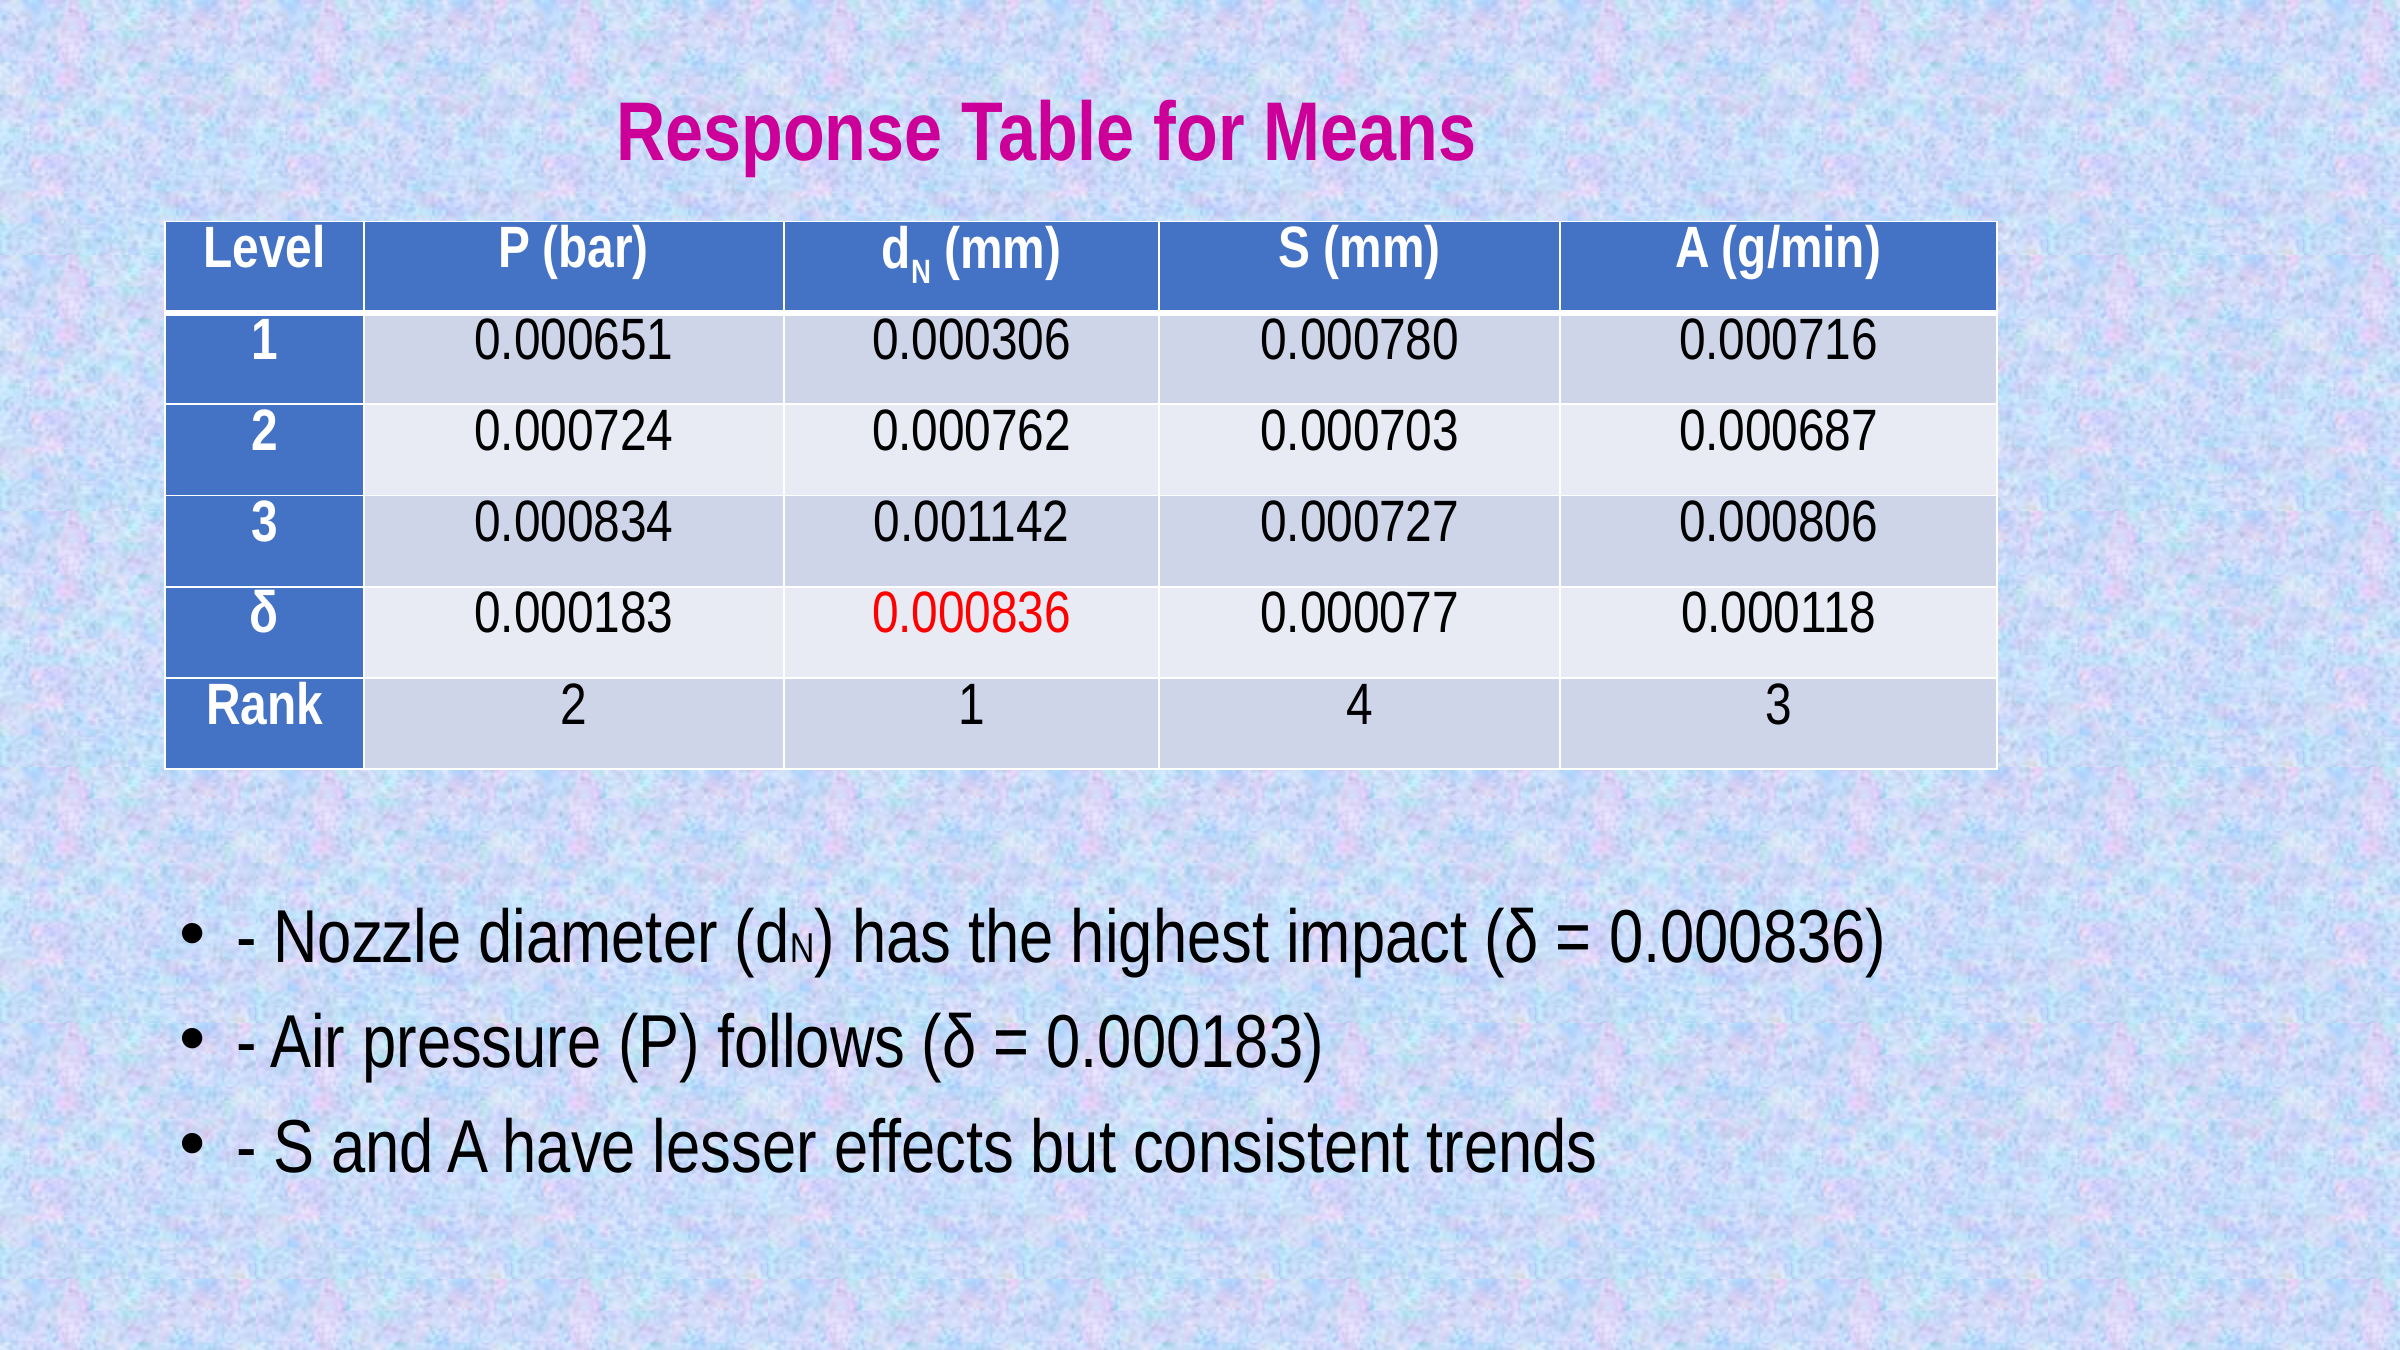

#
Response Table for Means
| Level | P (bar) | dN (mm) | S (mm) | A (g/min) |
| --- | --- | --- | --- | --- |
| 1 | 0.000651 | 0.000306 | 0.000780 | 0.000716 |
| 2 | 0.000724 | 0.000762 | 0.000703 | 0.000687 |
| 3 | 0.000834 | 0.001142 | 0.000727 | 0.000806 |
| δ | 0.000183 | 0.000836 | 0.000077 | 0.000118 |
| Rank | 2 | 1 | 4 | 3 |
- Nozzle diameter (dN) has the highest impact (δ = 0.000836)
- Air pressure (P) follows (δ = 0.000183)
- S and A have lesser effects but consistent trends